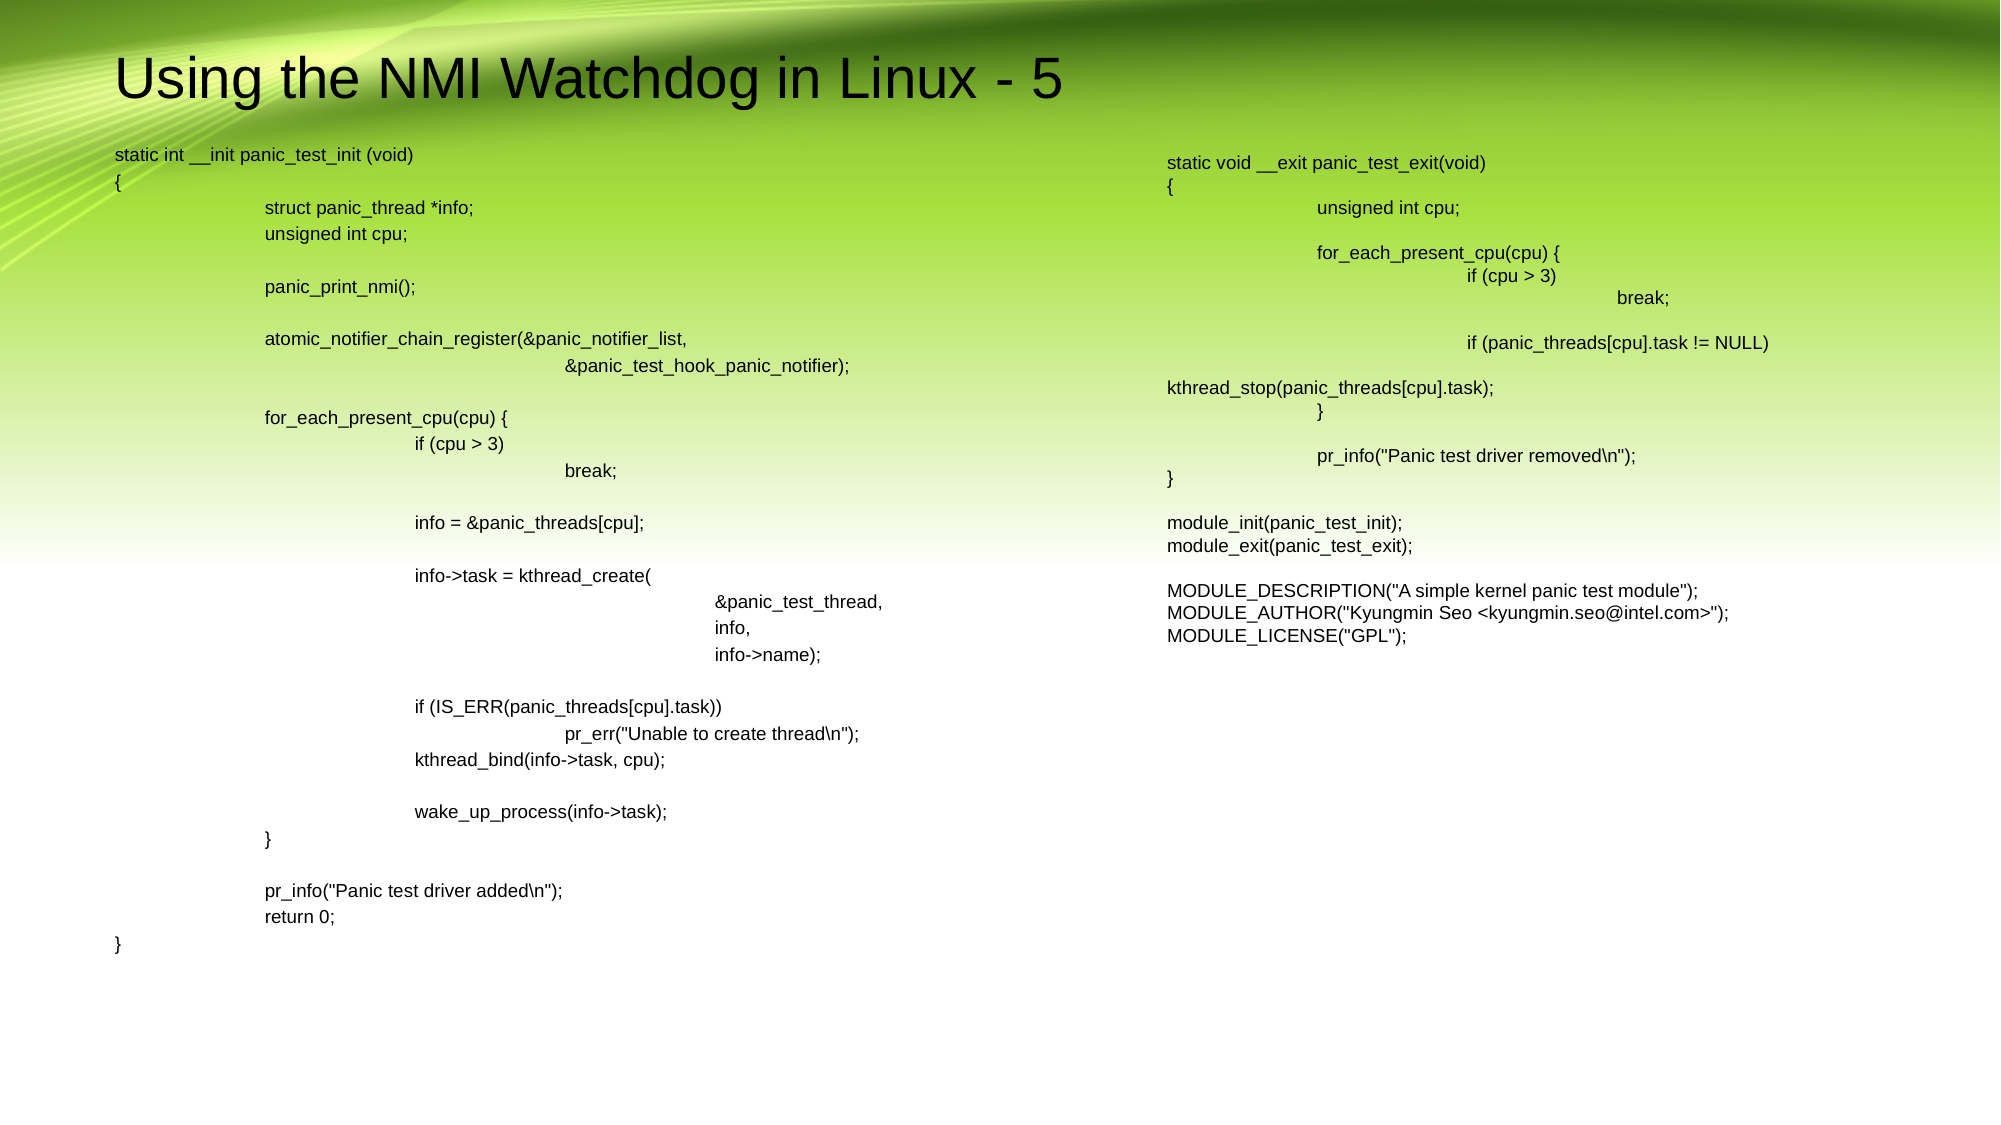

# Using the NMI Watchdog in Linux - 5
static int __init panic_test_init (void)
{
	struct panic_thread *info;
	unsigned int cpu;

	panic_print_nmi();

	atomic_notifier_chain_register(&panic_notifier_list,
			&panic_test_hook_panic_notifier);

	for_each_present_cpu(cpu) {
		if (cpu > 3)
			break;

		info = &panic_threads[cpu];

		info->task = kthread_create(
				&panic_test_thread,
				info,
				info->name);

		if (IS_ERR(panic_threads[cpu].task))
			pr_err("Unable to create thread\n");
		kthread_bind(info->task, cpu);

		wake_up_process(info->task);
	}

	pr_info("Panic test driver added\n");
	return 0;
}

static void __exit panic_test_exit(void)
{
	unsigned int cpu;

	for_each_present_cpu(cpu) {
		if (cpu > 3)
			break;

		if (panic_threads[cpu].task != NULL)
			kthread_stop(panic_threads[cpu].task);
	}

	pr_info("Panic test driver removed\n");
}

module_init(panic_test_init);
module_exit(panic_test_exit);

MODULE_DESCRIPTION("A simple kernel panic test module");
MODULE_AUTHOR("Kyungmin Seo <kyungmin.seo@intel.com>");
MODULE_LICENSE("GPL");